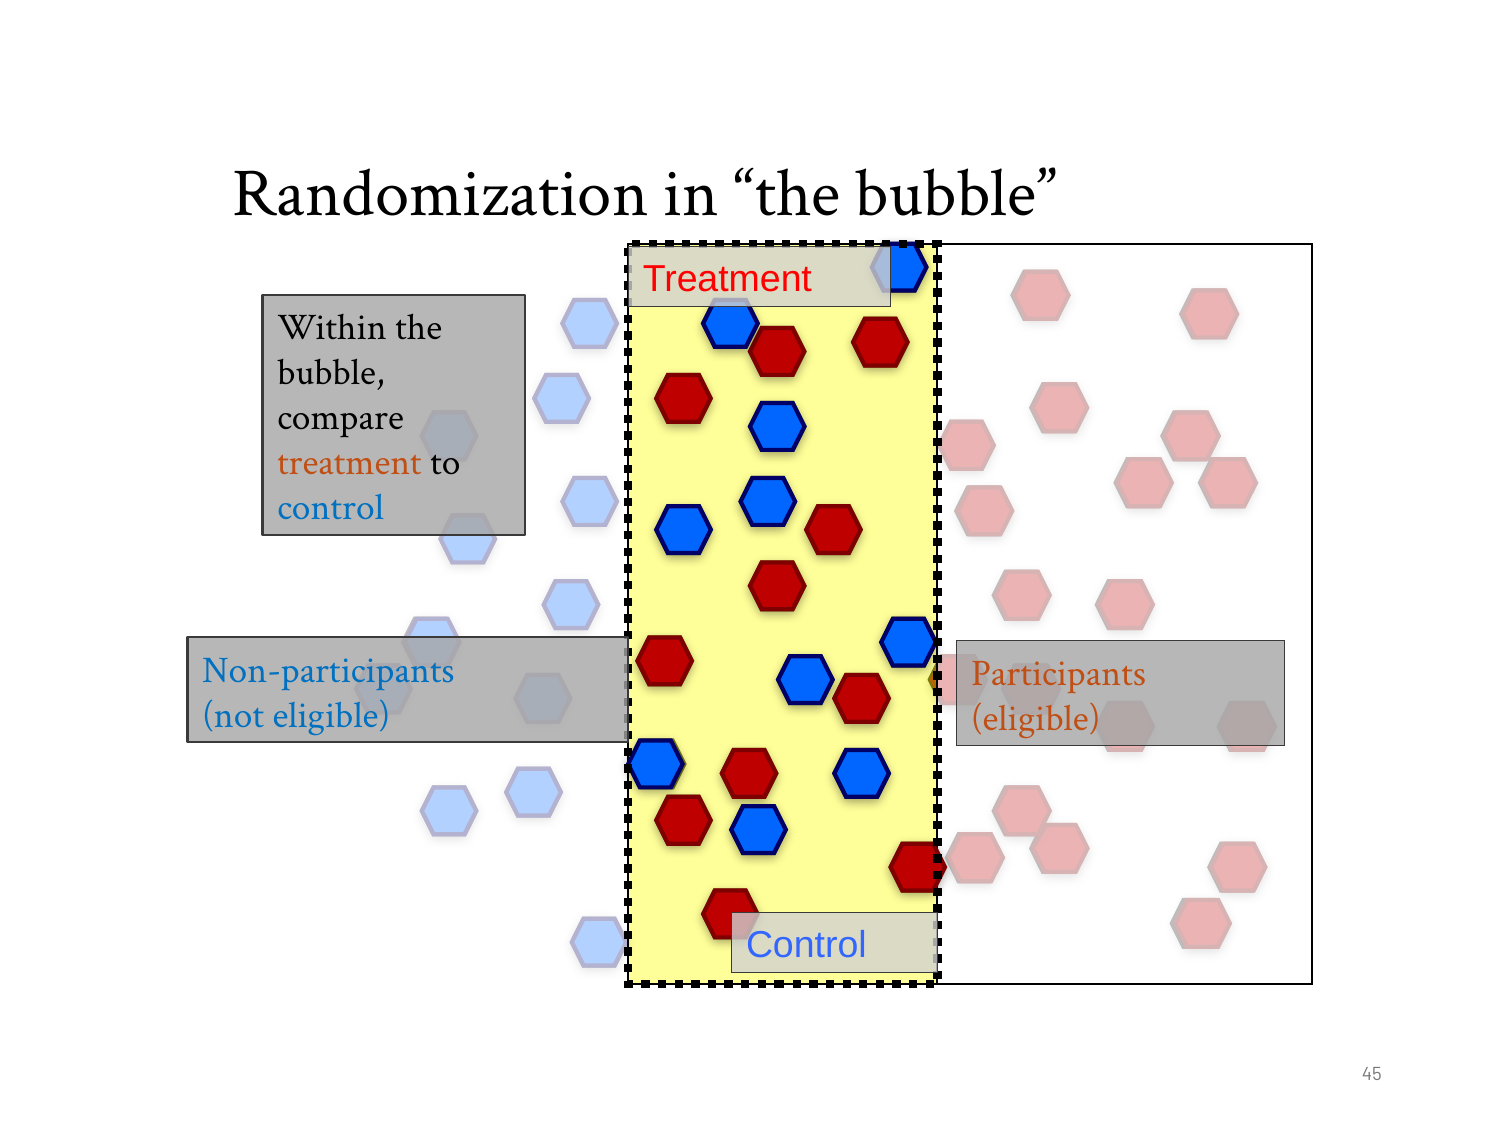

Randomization in “the bubble”

Treatment

Within the bubble, compare treatment to control

Non-participants
(not eligible)
Participants
(eligible)

Control
45